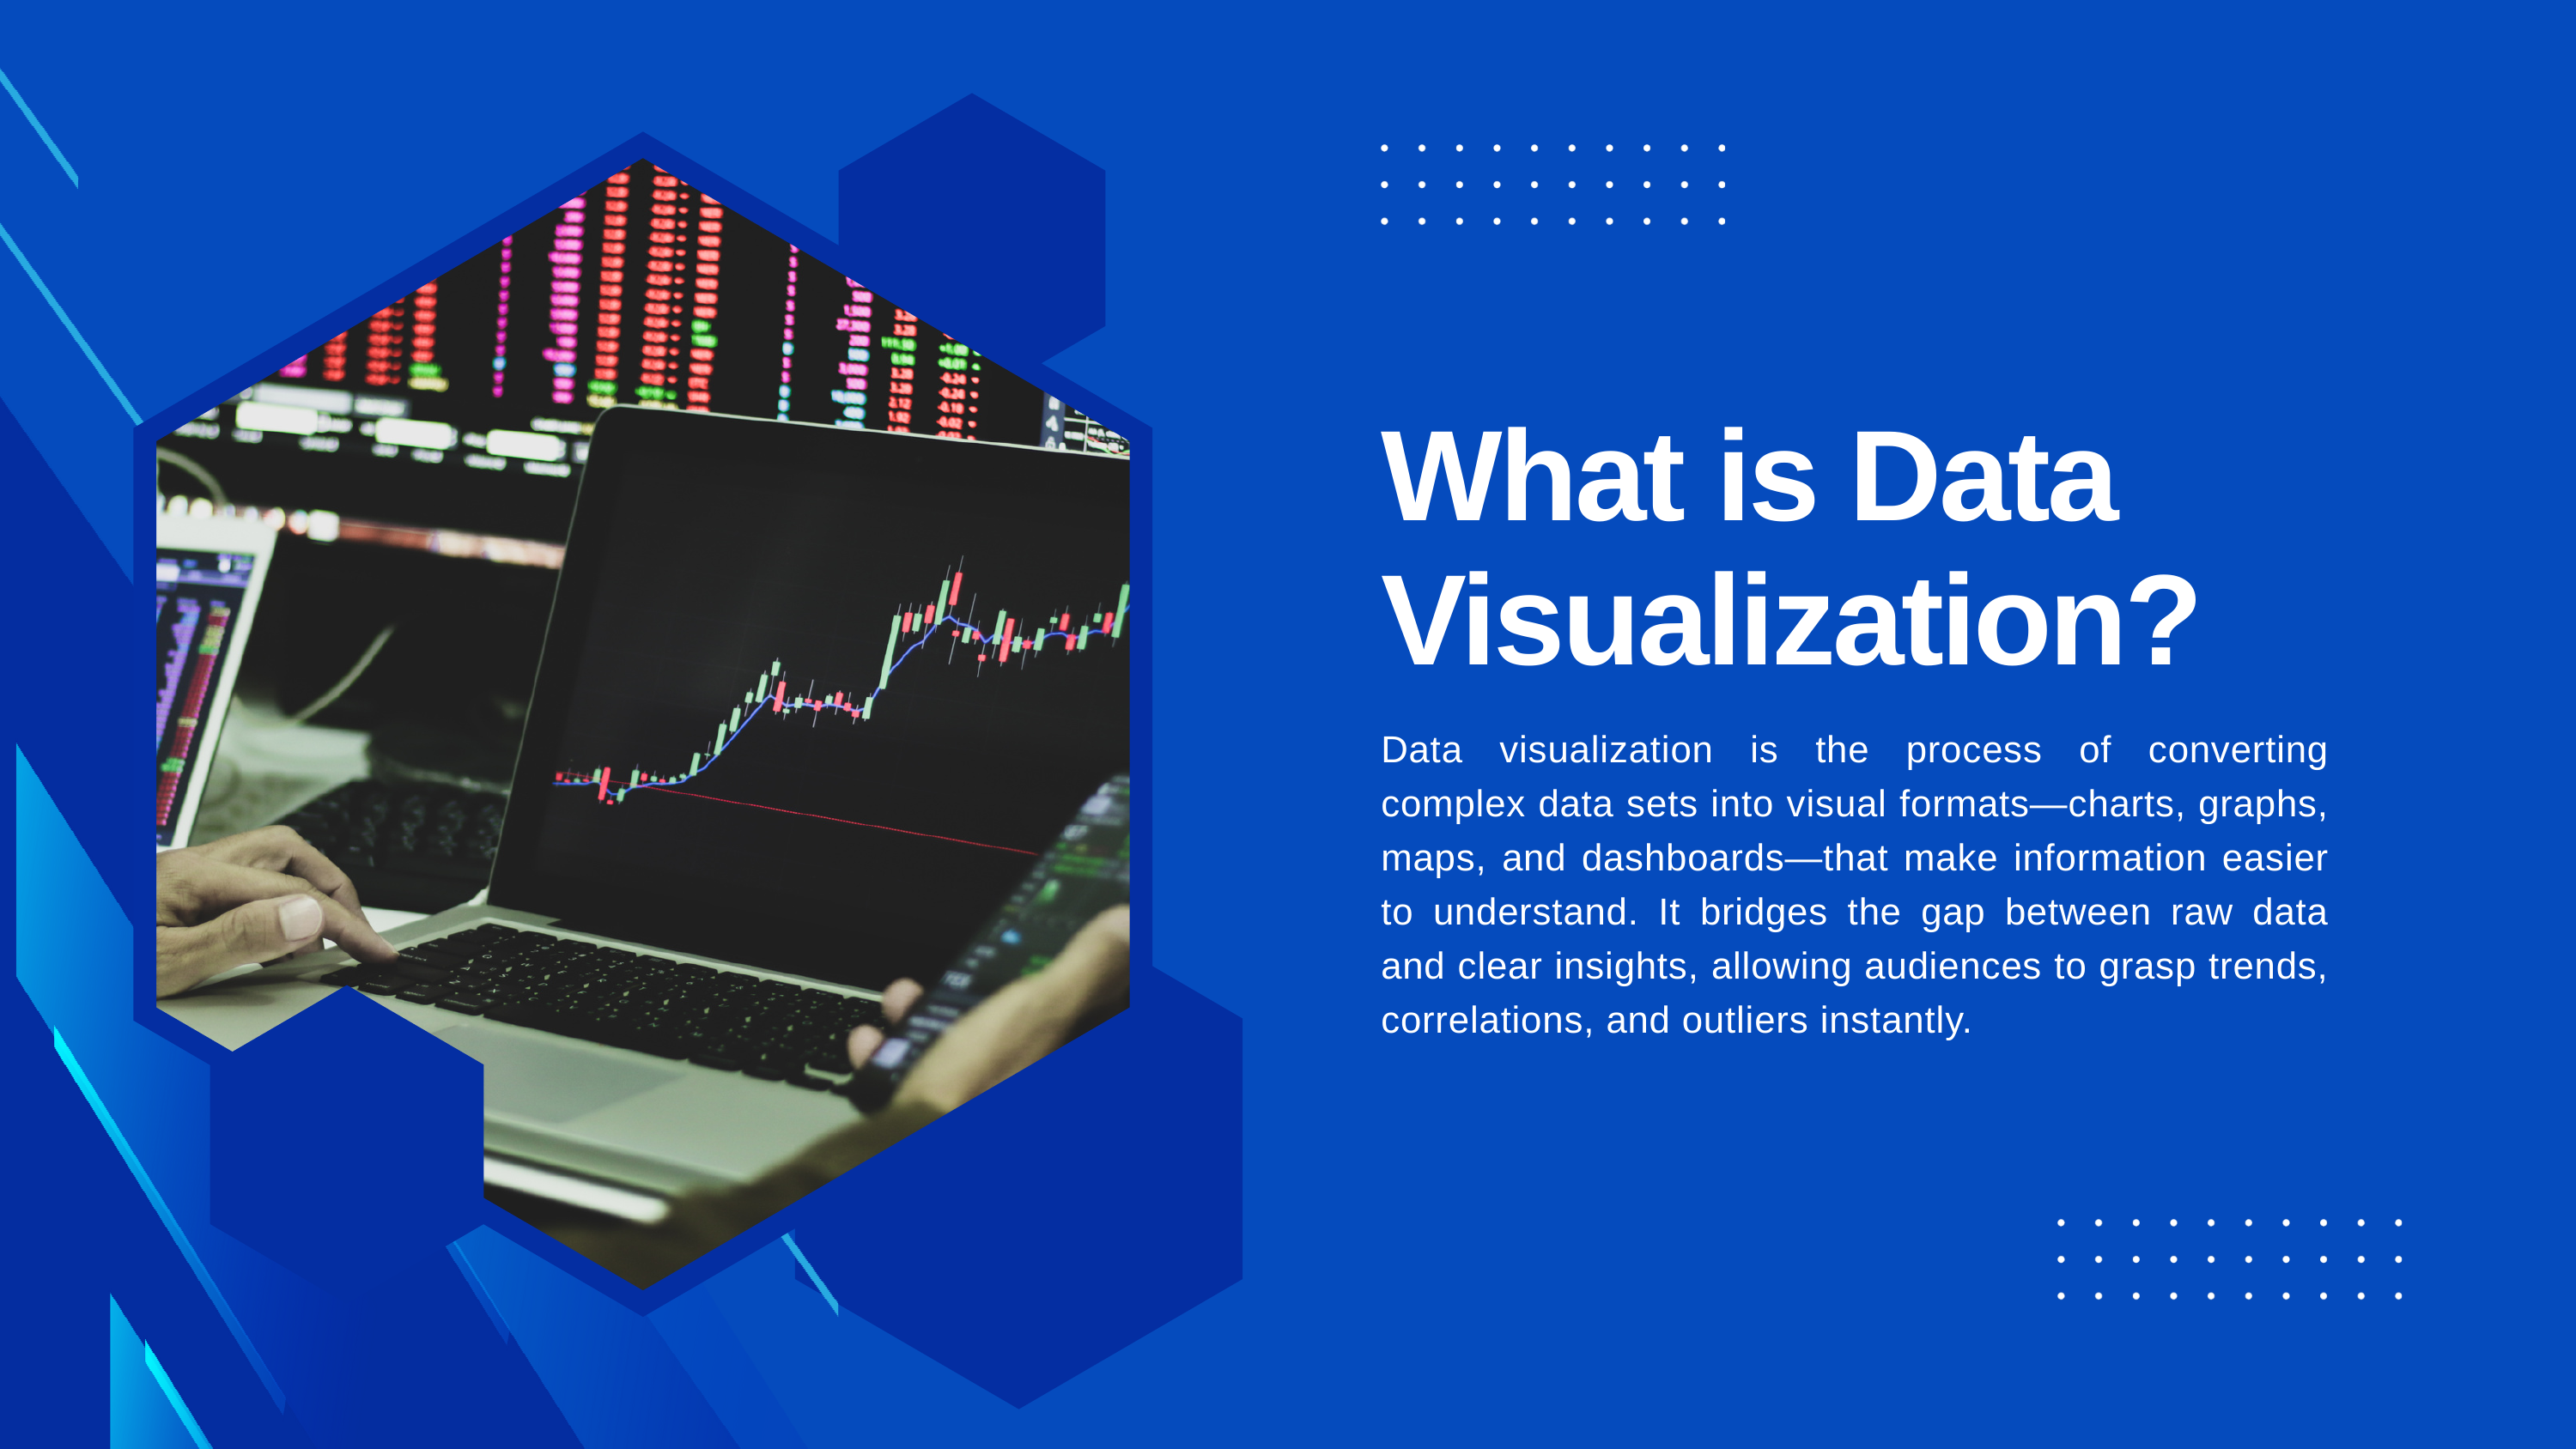

What is Data Visualization?
Data visualization is the process of converting complex data sets into visual formats—charts, graphs, maps, and dashboards—that make information easier to understand. It bridges the gap between raw data and clear insights, allowing audiences to grasp trends, correlations, and outliers instantly.